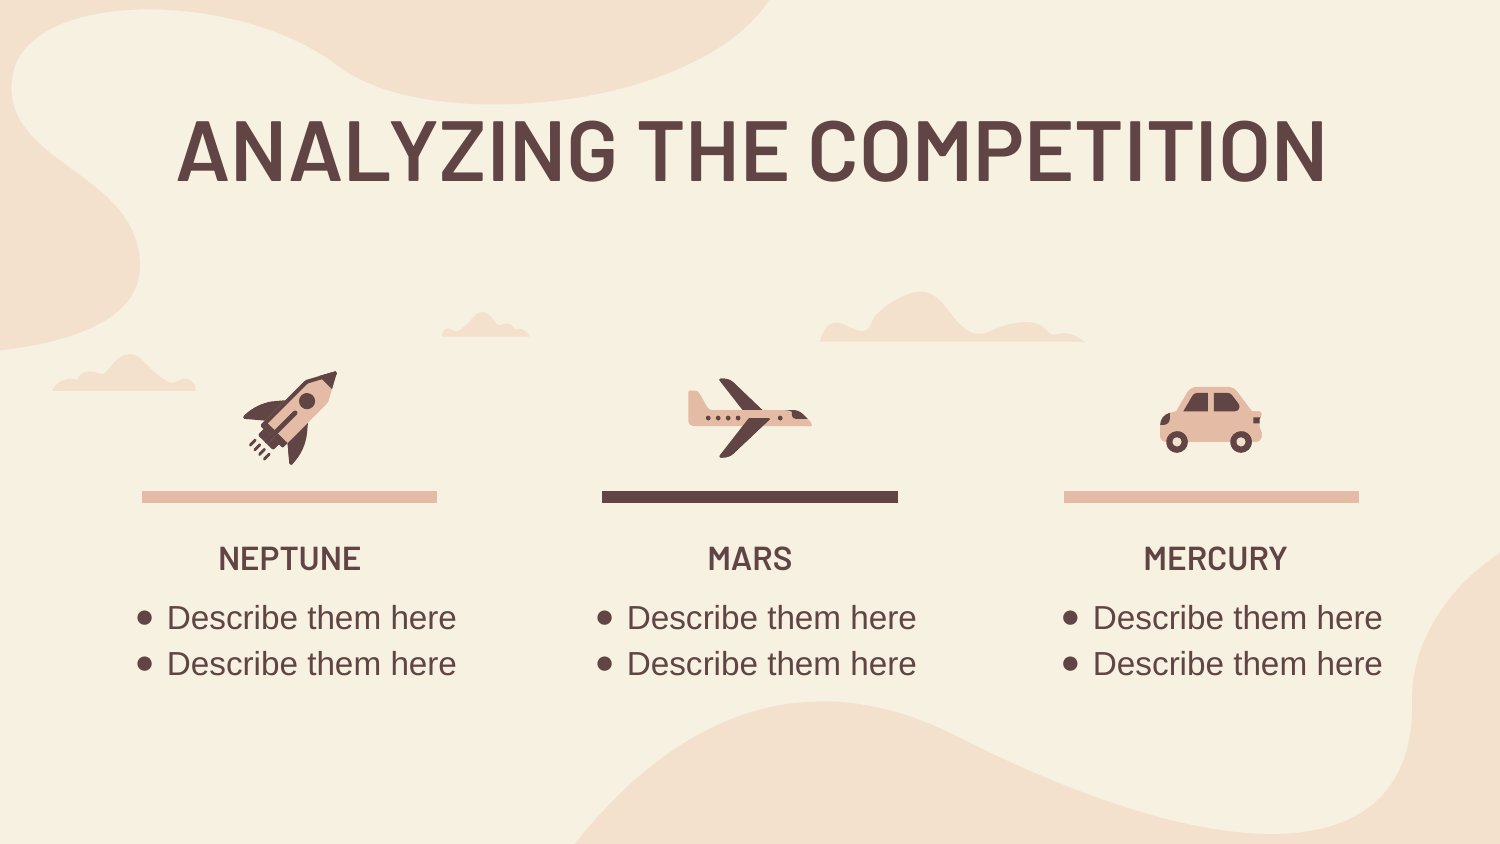

# ANALYZING THE COMPETITION

NEPTUNE
MARS
MERCURY
Describe them here
Describe them here
Describe them here
Describe them here
Describe them here
Describe them here